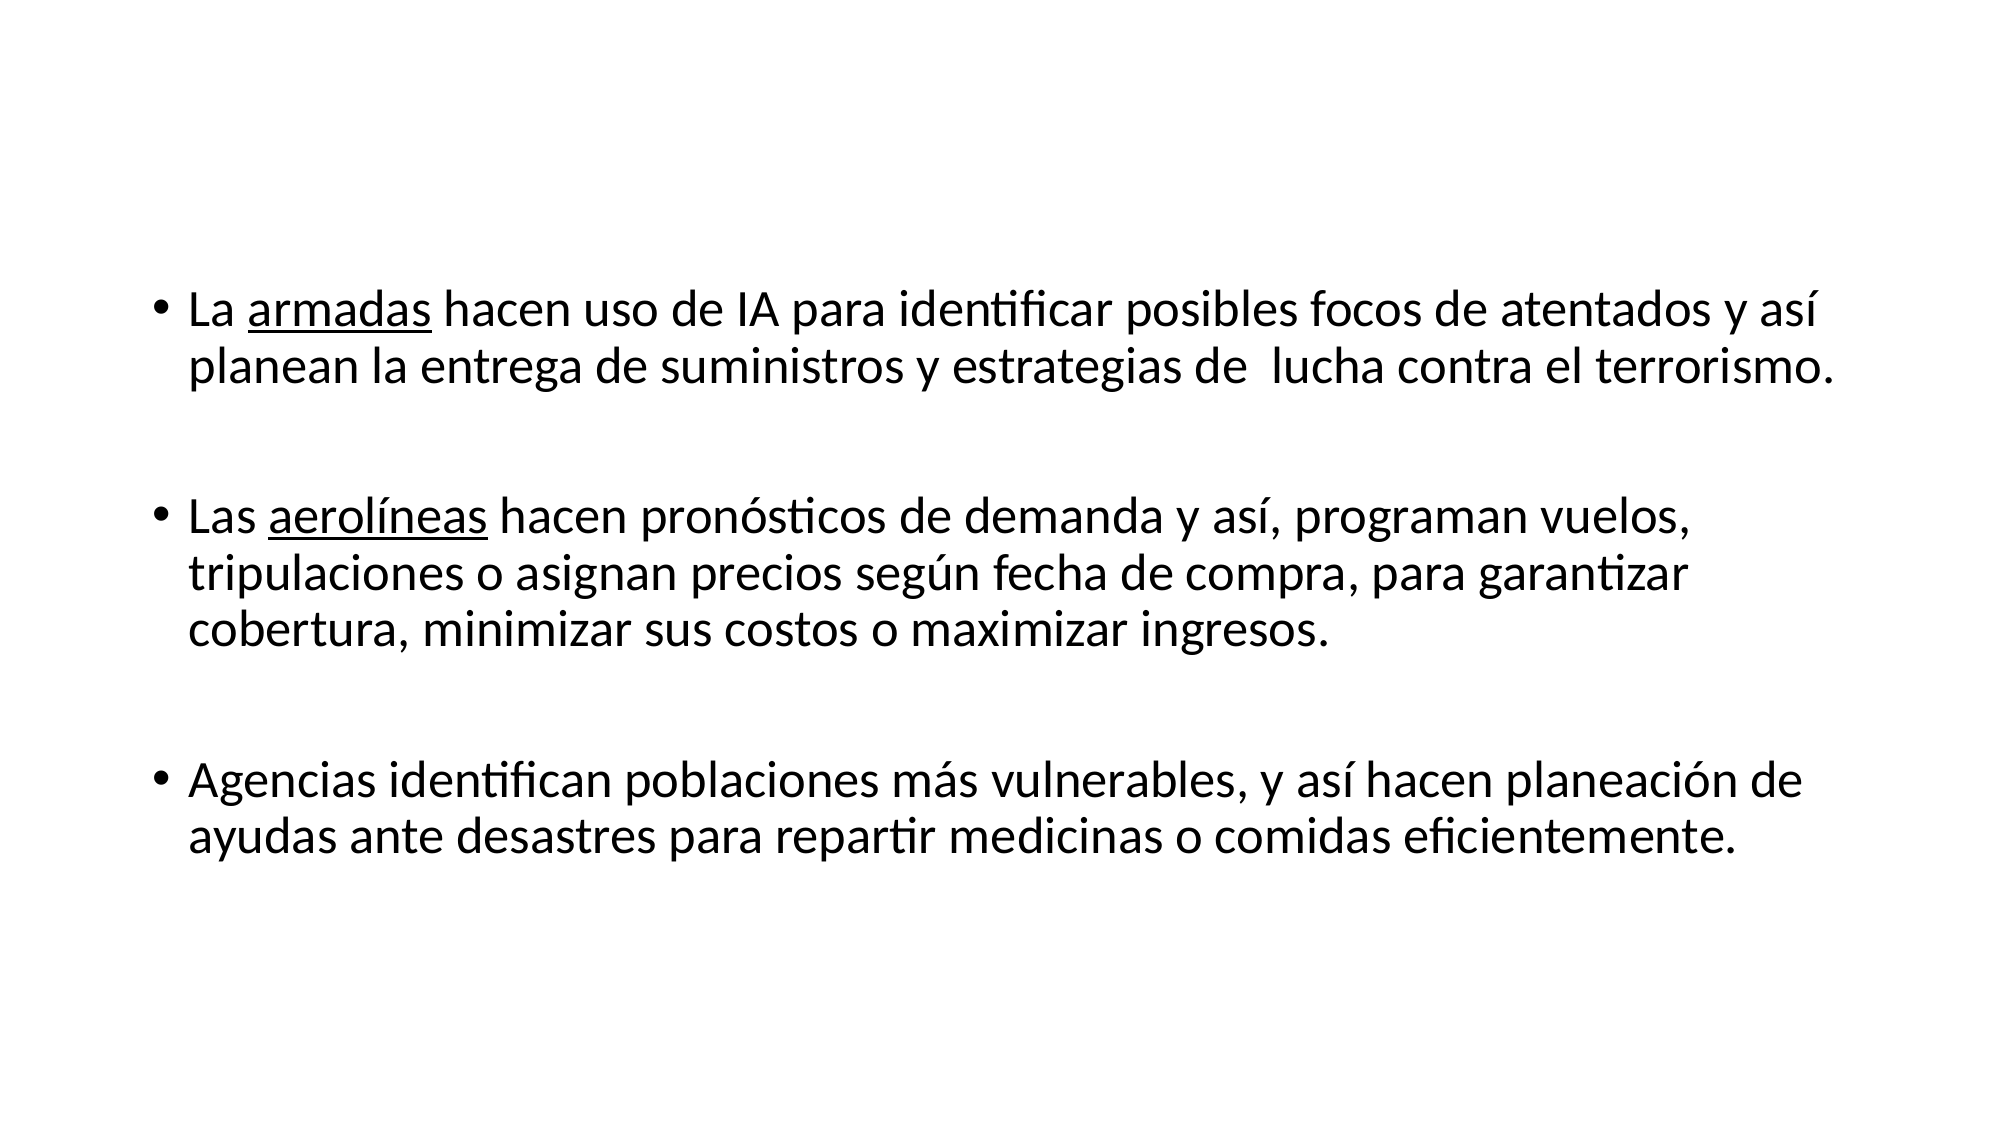

La armadas hacen uso de IA para identificar posibles focos de atentados y así planean la entrega de suministros y estrategias de  lucha contra el terrorismo.

Las aerolíneas hacen pronósticos de demanda y así, programan vuelos, tripulaciones o asignan precios según fecha de compra, para garantizar cobertura, minimizar sus costos o maximizar ingresos.

Agencias identifican poblaciones más vulnerables, y así hacen planeación de ayudas ante desastres para repartir medicinas o comidas eficientemente.